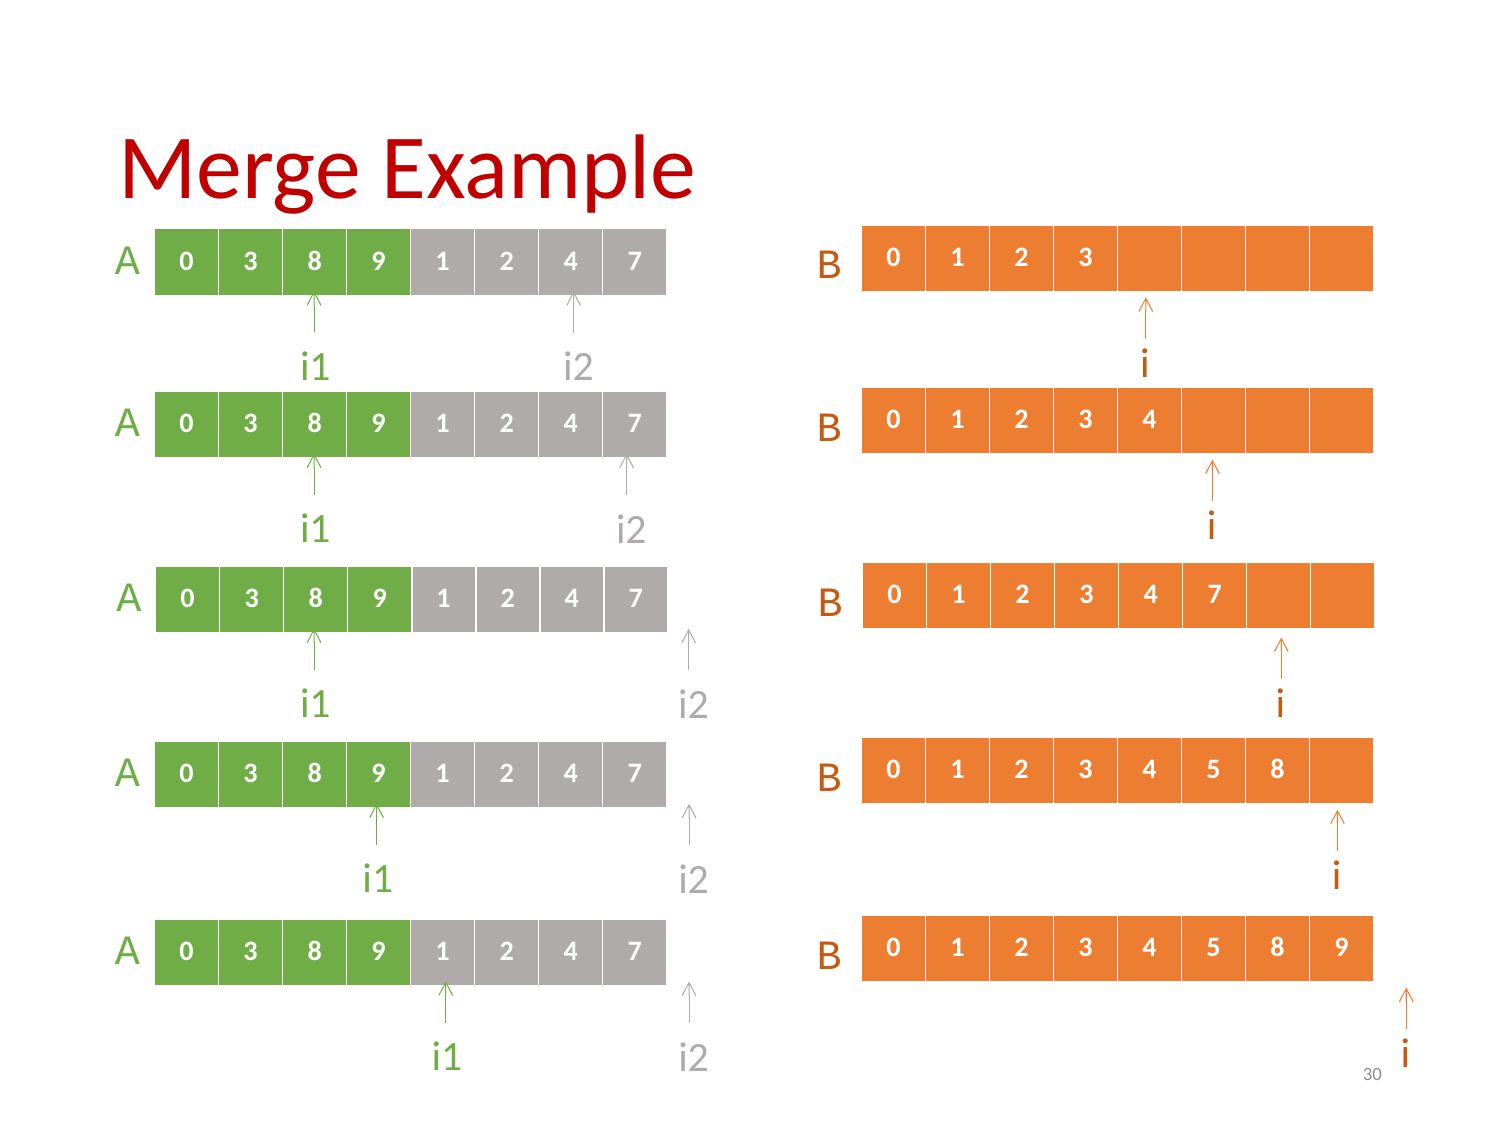

# Merge Example
A
| 0 | 1 | 2 | 3 |  |  |  |  |
| --- | --- | --- | --- | --- | --- | --- | --- |
| 0 | 3 | 8 | 9 | 1 | 2 | 4 | 7 |
| --- | --- | --- | --- | --- | --- | --- | --- |
B
i
i1
i2
A
| 0 | 1 | 2 | 3 | 4 |  |  |  |
| --- | --- | --- | --- | --- | --- | --- | --- |
| 0 | 3 | 8 | 9 | 1 | 2 | 4 | 7 |
| --- | --- | --- | --- | --- | --- | --- | --- |
B
i
i1
i2
A
| 0 | 1 | 2 | 3 | 4 | 7 |  |  |
| --- | --- | --- | --- | --- | --- | --- | --- |
| 0 | 3 | 8 | 9 | 1 | 2 | 4 | 7 |
| --- | --- | --- | --- | --- | --- | --- | --- |
B
i
i1
i2
A
| 0 | 1 | 2 | 3 | 4 | 5 | 8 |  |
| --- | --- | --- | --- | --- | --- | --- | --- |
| 0 | 3 | 8 | 9 | 1 | 2 | 4 | 7 |
| --- | --- | --- | --- | --- | --- | --- | --- |
B
i
i1
i2
A
| 0 | 1 | 2 | 3 | 4 | 5 | 8 | 9 |
| --- | --- | --- | --- | --- | --- | --- | --- |
| 0 | 3 | 8 | 9 | 1 | 2 | 4 | 7 |
| --- | --- | --- | --- | --- | --- | --- | --- |
B
i
i1
i2
30